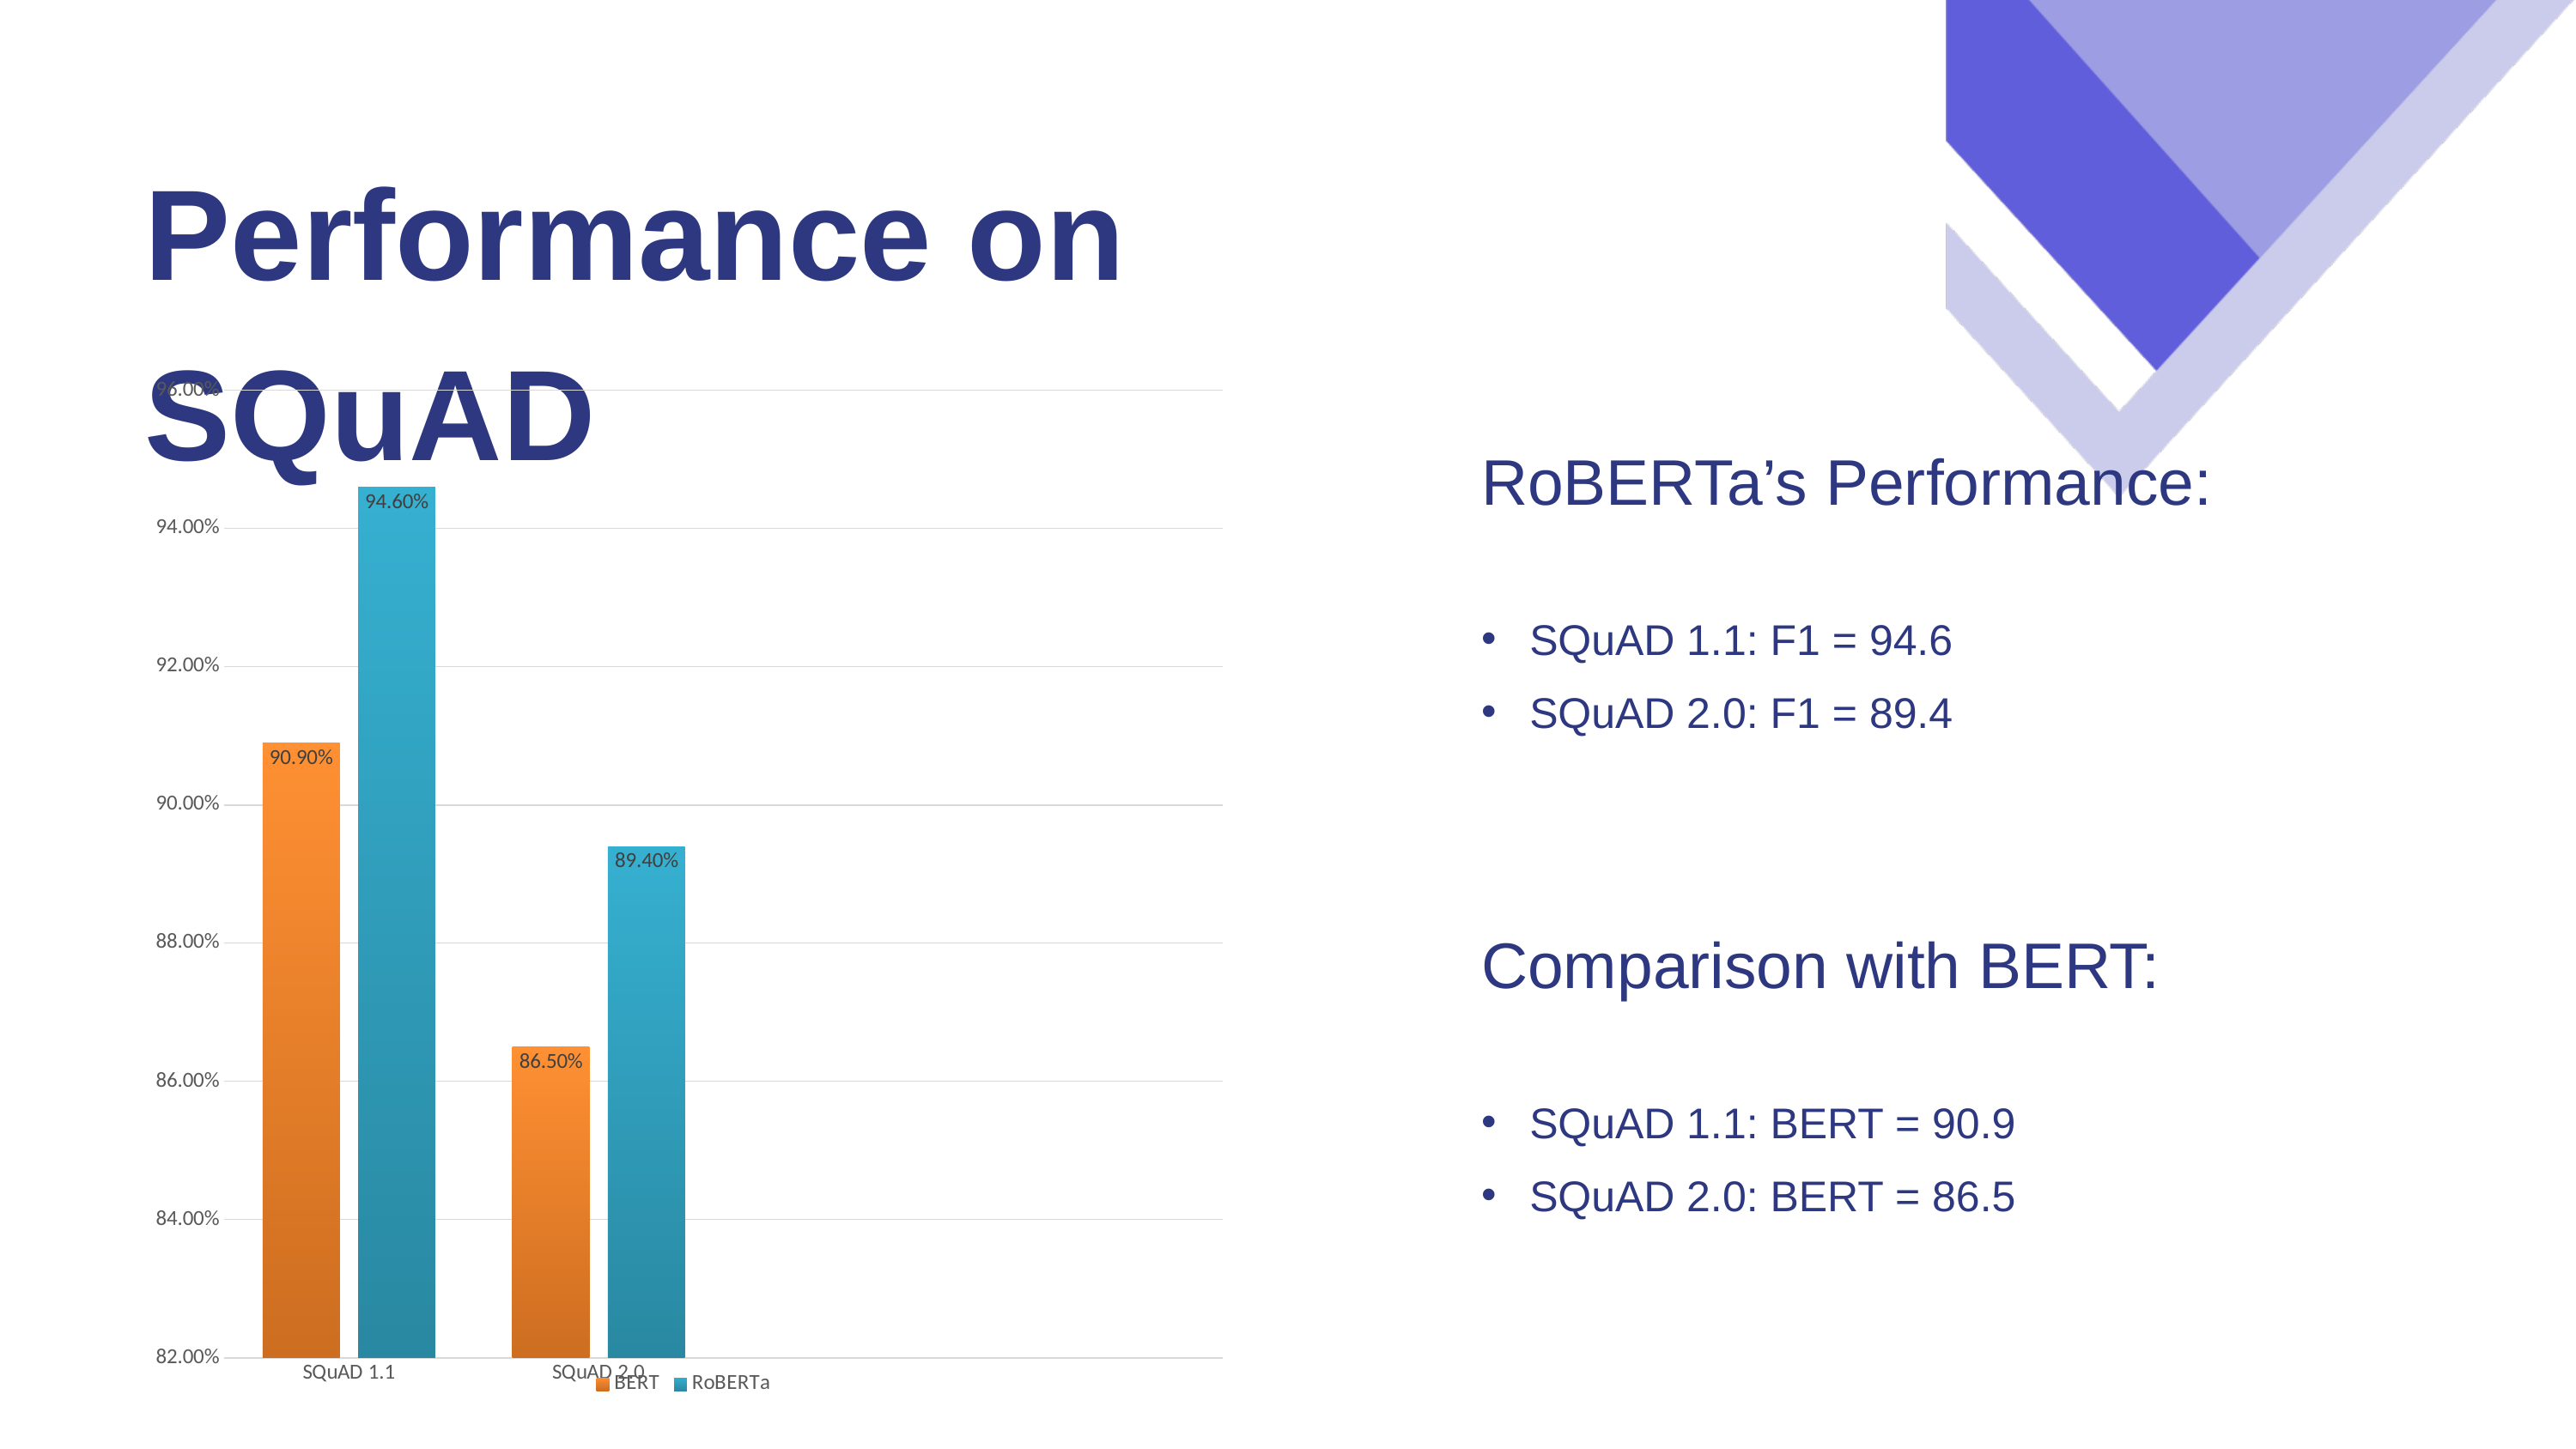

Performance on SQuAD

### Chart

| Category | BERT | RoBERTa |
|---|---|---|
| SQuAD 1.1 | 0.909 | 0.946 |
| SQuAD 2.0 | 0.865 | 0.894 |
RoBERTa’s Performance:

SQuAD 1.1: F1 = 94.6
SQuAD 2.0: F1 = 89.4
Comparison with BERT:

SQuAD 1.1: BERT = 90.9
SQuAD 2.0: BERT = 86.5